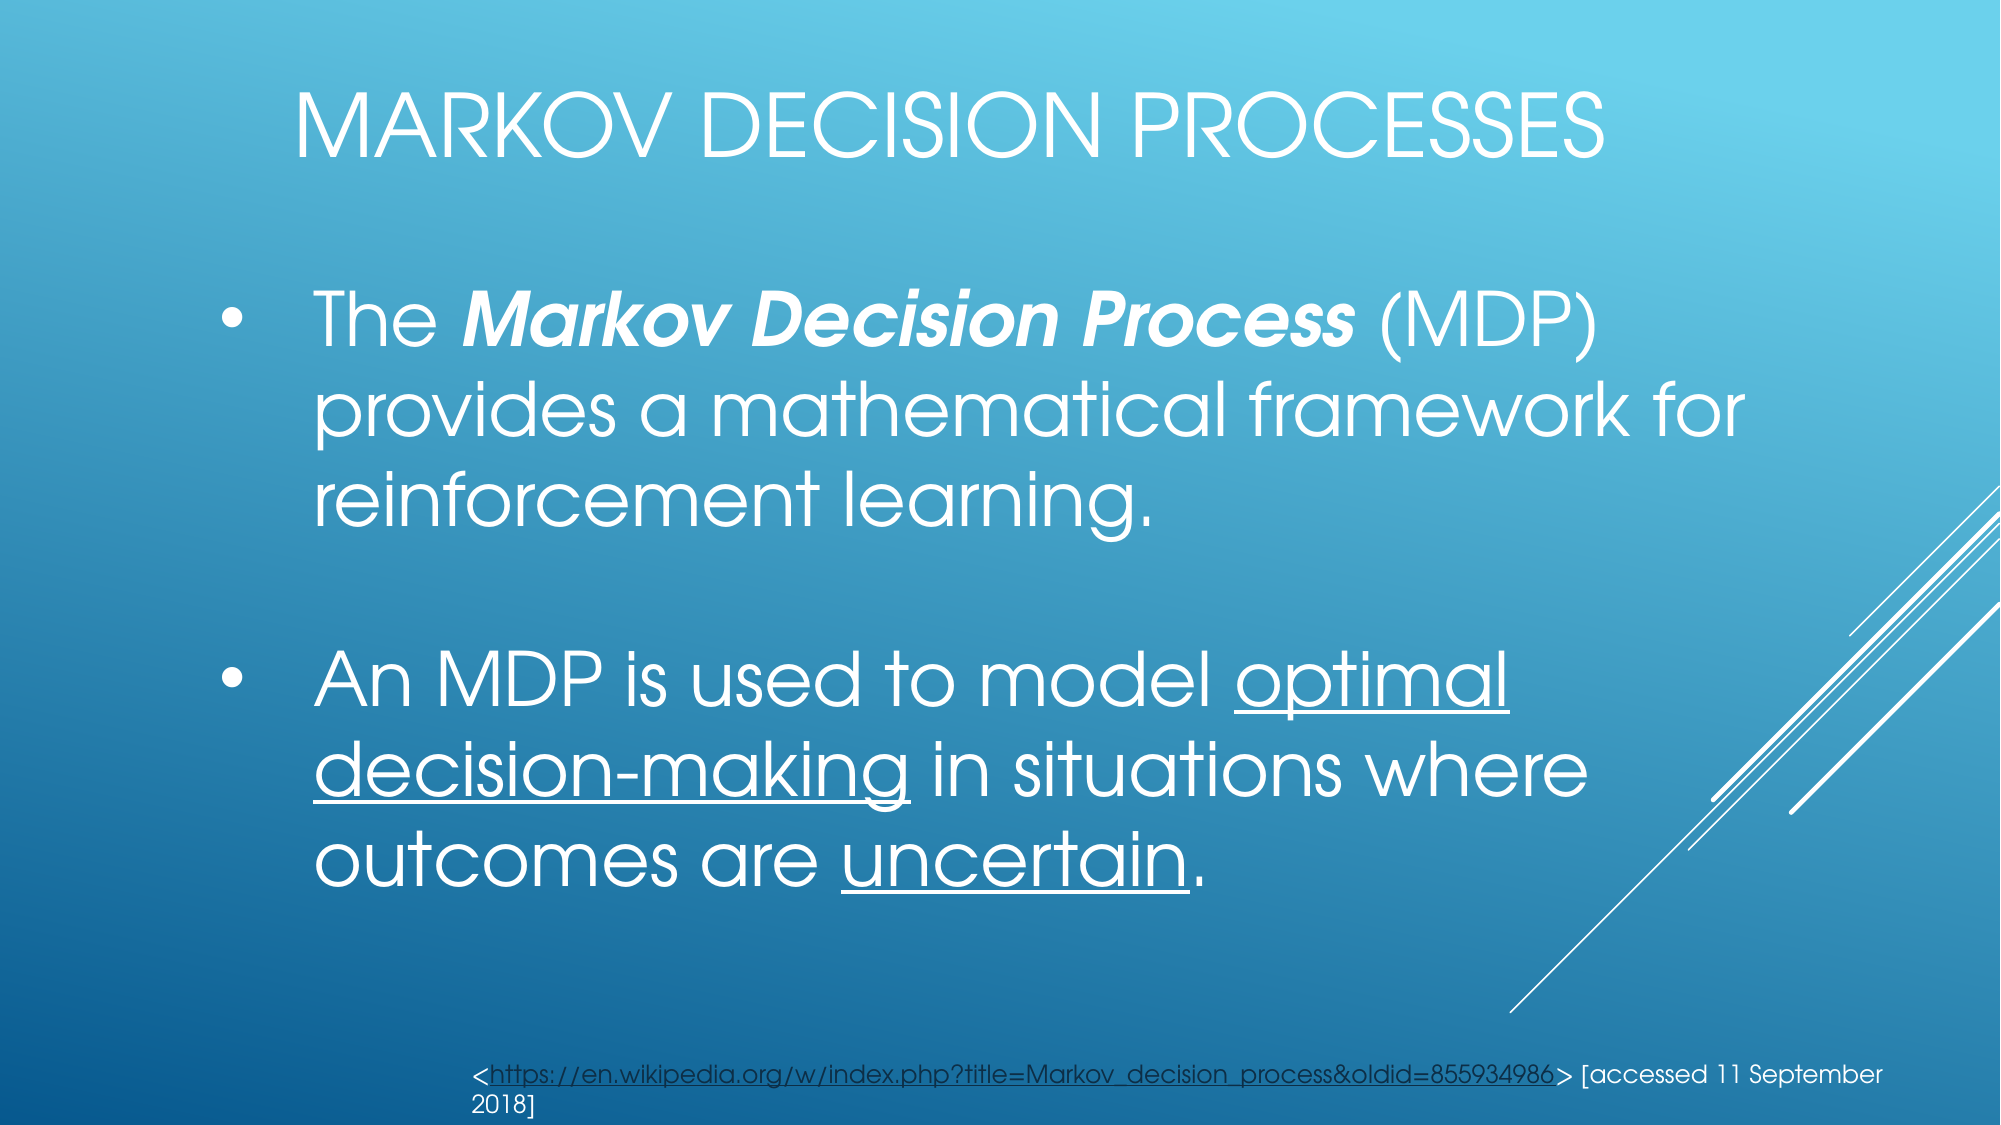

# MARKOV DECISION PROCESSES
The Markov Decision Process (MDP) provides a mathematical framework for reinforcement learning.

An MDP is used to model optimal decision-making in situations where outcomes are uncertain.
<https://en.wikipedia.org/w/index.php?title=Markov_decision_process&oldid=855934986> [accessed 11 September 2018]